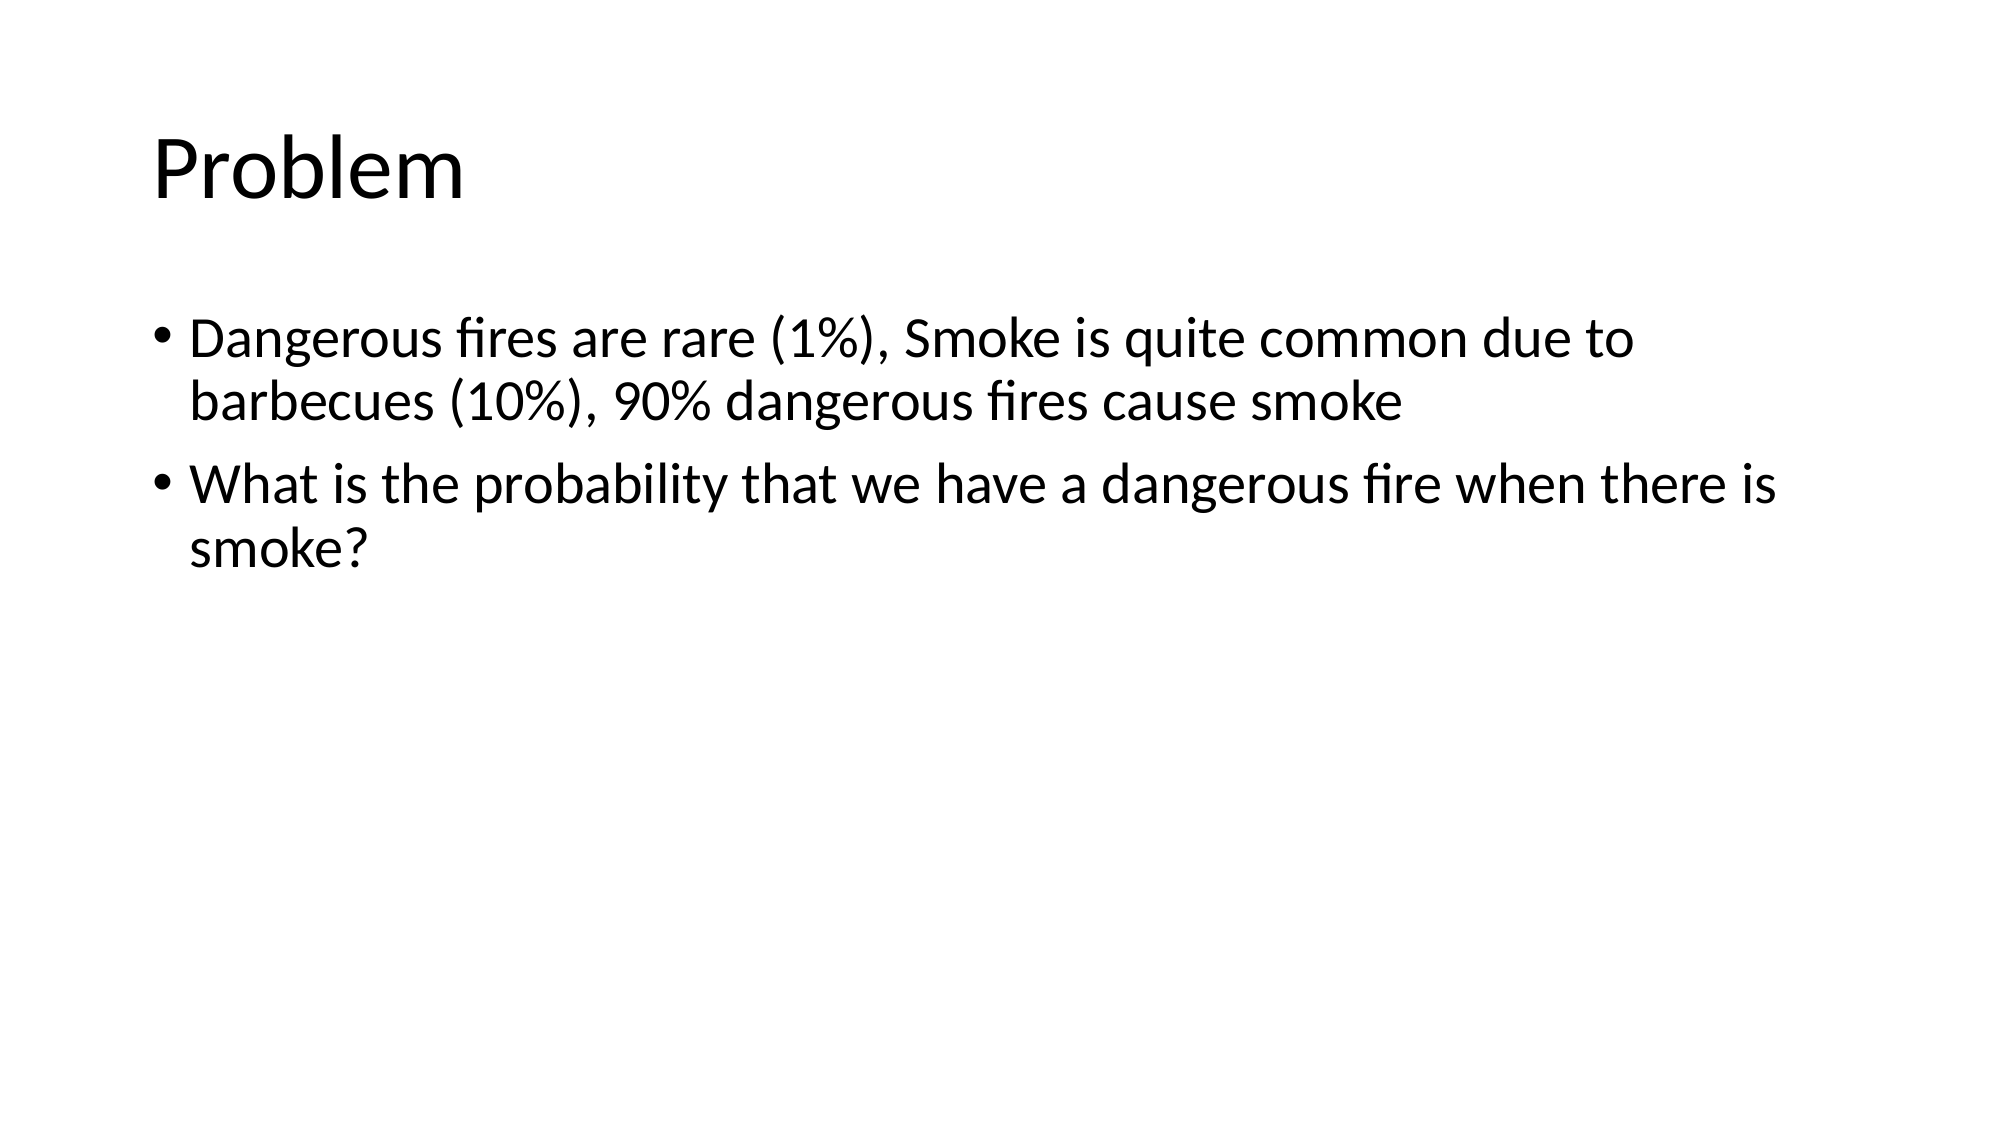

# Problem
Dangerous fires are rare (1%), Smoke is quite common due to barbecues (10%), 90% dangerous fires cause smoke
What is the probability that we have a dangerous fire when there is smoke?